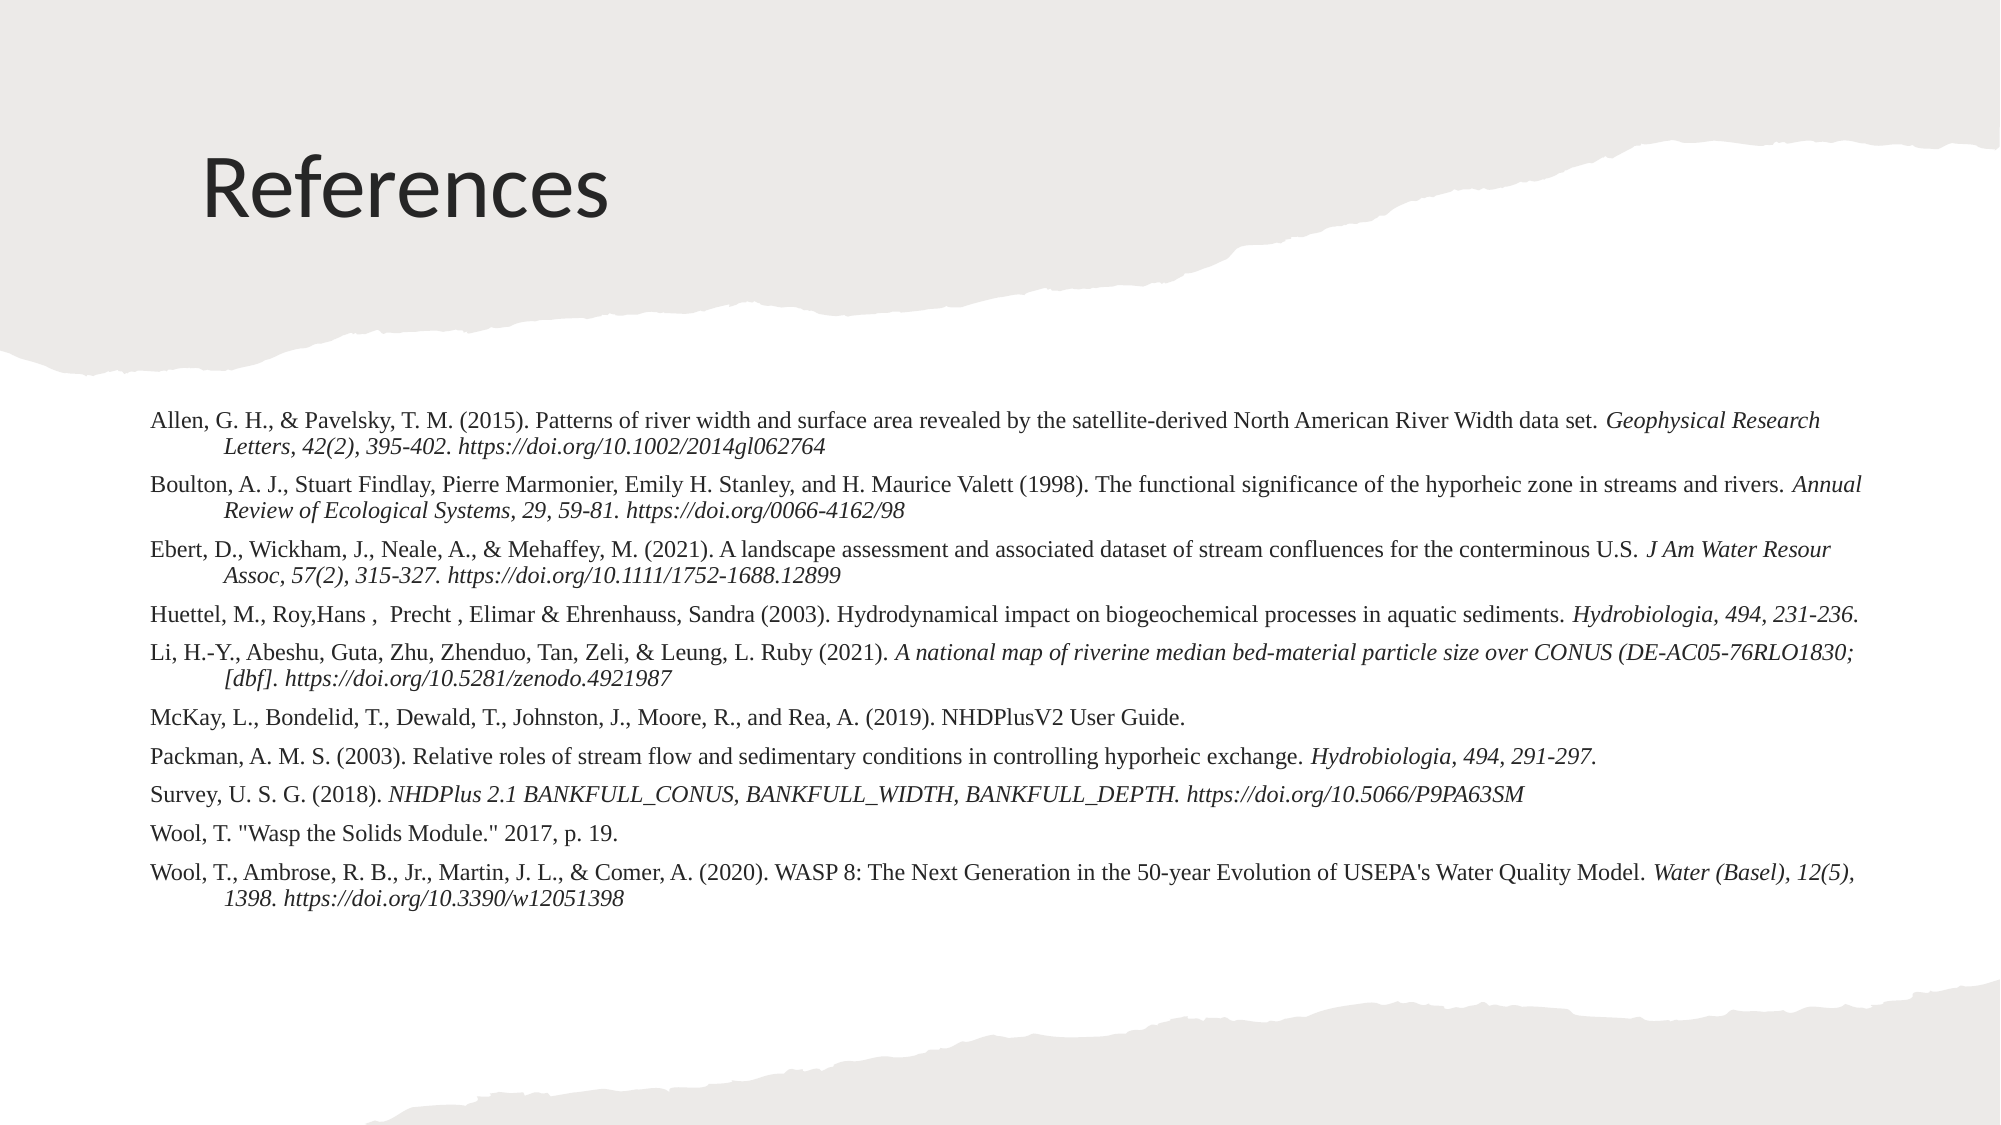

# References
Allen, G. H., & Pavelsky, T. M. (2015). Patterns of river width and surface area revealed by the satellite-derived North American River Width data set. Geophysical Research Letters, 42(2), 395-402. https://doi.org/10.1002/2014gl062764
Boulton, A. J., Stuart Findlay, Pierre Marmonier, Emily H. Stanley, and H. Maurice Valett (1998). The functional significance of the hyporheic zone in streams and rivers. Annual Review of Ecological Systems, 29, 59-81. https://doi.org/0066-4162/98
Ebert, D., Wickham, J., Neale, A., & Mehaffey, M. (2021). A landscape assessment and associated dataset of stream confluences for the conterminous U.S. J Am Water Resour Assoc, 57(2), 315-327. https://doi.org/10.1111/1752-1688.12899
Huettel, M., Roy,Hans ,  Precht , Elimar & Ehrenhauss, Sandra (2003). Hydrodynamical impact on biogeochemical processes in aquatic sediments. Hydrobiologia, 494, 231-236.
Li, H.-Y., Abeshu, Guta, Zhu, Zhenduo, Tan, Zeli, & Leung, L. Ruby (2021). A national map of riverine median bed-material particle size over CONUS (DE-AC05-76RLO1830; [dbf]. https://doi.org/10.5281/zenodo.4921987
McKay, L., Bondelid, T., Dewald, T., Johnston, J., Moore, R., and Rea, A. (2019). NHDPlusV2 User Guide.
Packman, A. M. S. (2003). Relative roles of stream flow and sedimentary conditions in controlling hyporheic exchange. Hydrobiologia, 494, 291-297.
Survey, U. S. G. (2018). NHDPlus 2.1 BANKFULL_CONUS, BANKFULL_WIDTH, BANKFULL_DEPTH. https://doi.org/10.5066/P9PA63SM
Wool, T. "Wasp the Solids Module." 2017, p. 19.
Wool, T., Ambrose, R. B., Jr., Martin, J. L., & Comer, A. (2020). WASP 8: The Next Generation in the 50-year Evolution of USEPA's Water Quality Model. Water (Basel), 12(5), 1398. https://doi.org/10.3390/w12051398